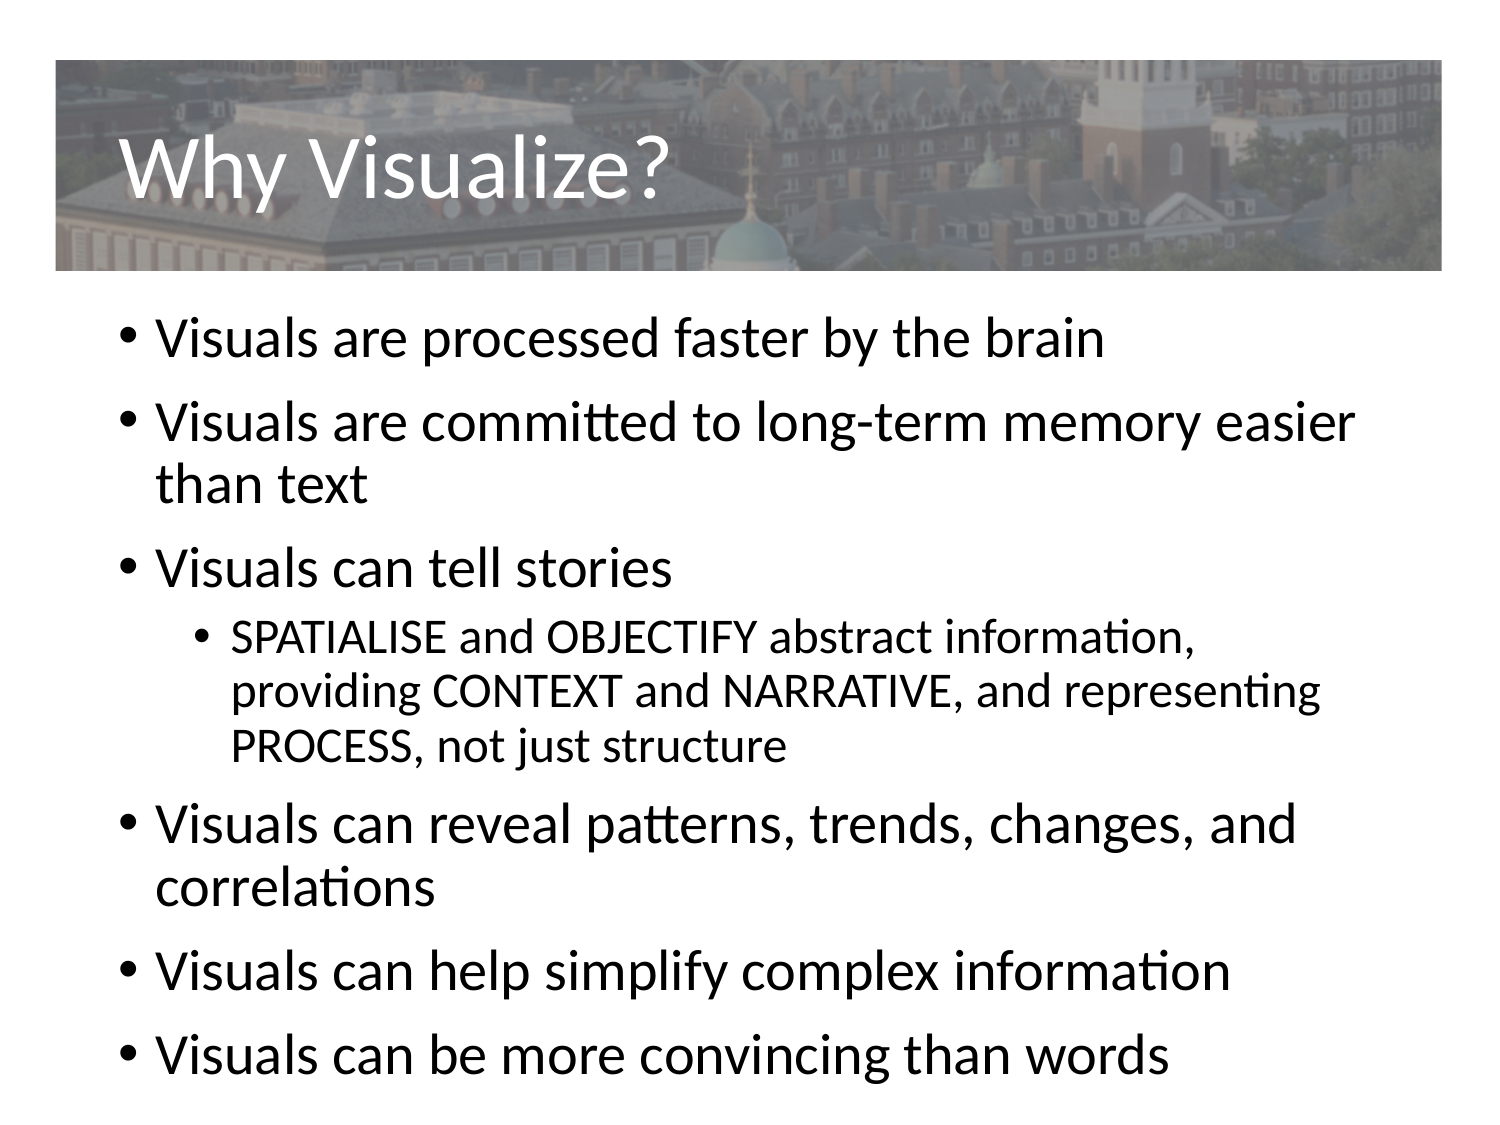

# Why Visualize?
Visuals are processed faster by the brain
Visuals are committed to long-term memory easier than text
Visuals can tell stories
SPATIALISE and OBJECTIFY abstract information, providing CONTEXT and NARRATIVE, and representing  PROCESS, not just structure
Visuals can reveal patterns, trends, changes, and correlations
Visuals can help simplify complex information
Visuals can be more convincing than words